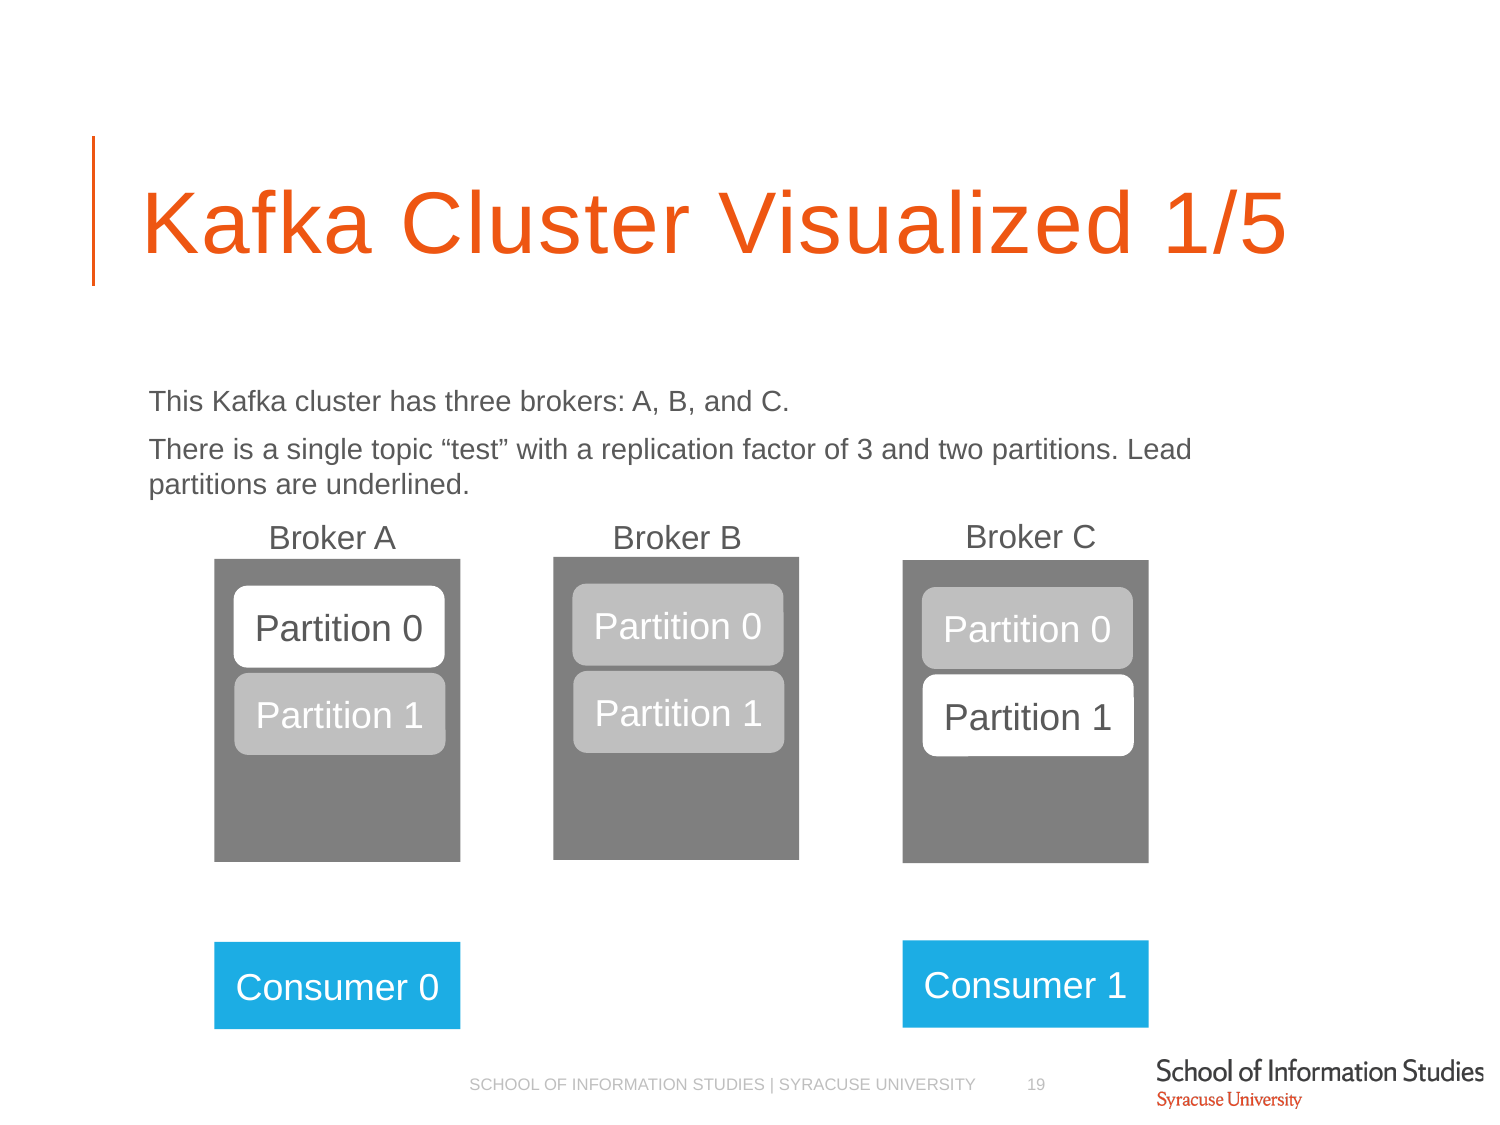

# Kafka Cluster Visualized 1/5
This Kafka cluster has three brokers: A, B, and C.
There is a single topic “test” with a replication factor of 3 and two partitions. Lead partitions are underlined.
Broker C
Broker B
Broker A

Partition 0
Partition 0
Partition 0
Partition 1
Partition 1
Partition 1
Consumer 1
Consumer 0
School of Information Studies | Syracuse University
19